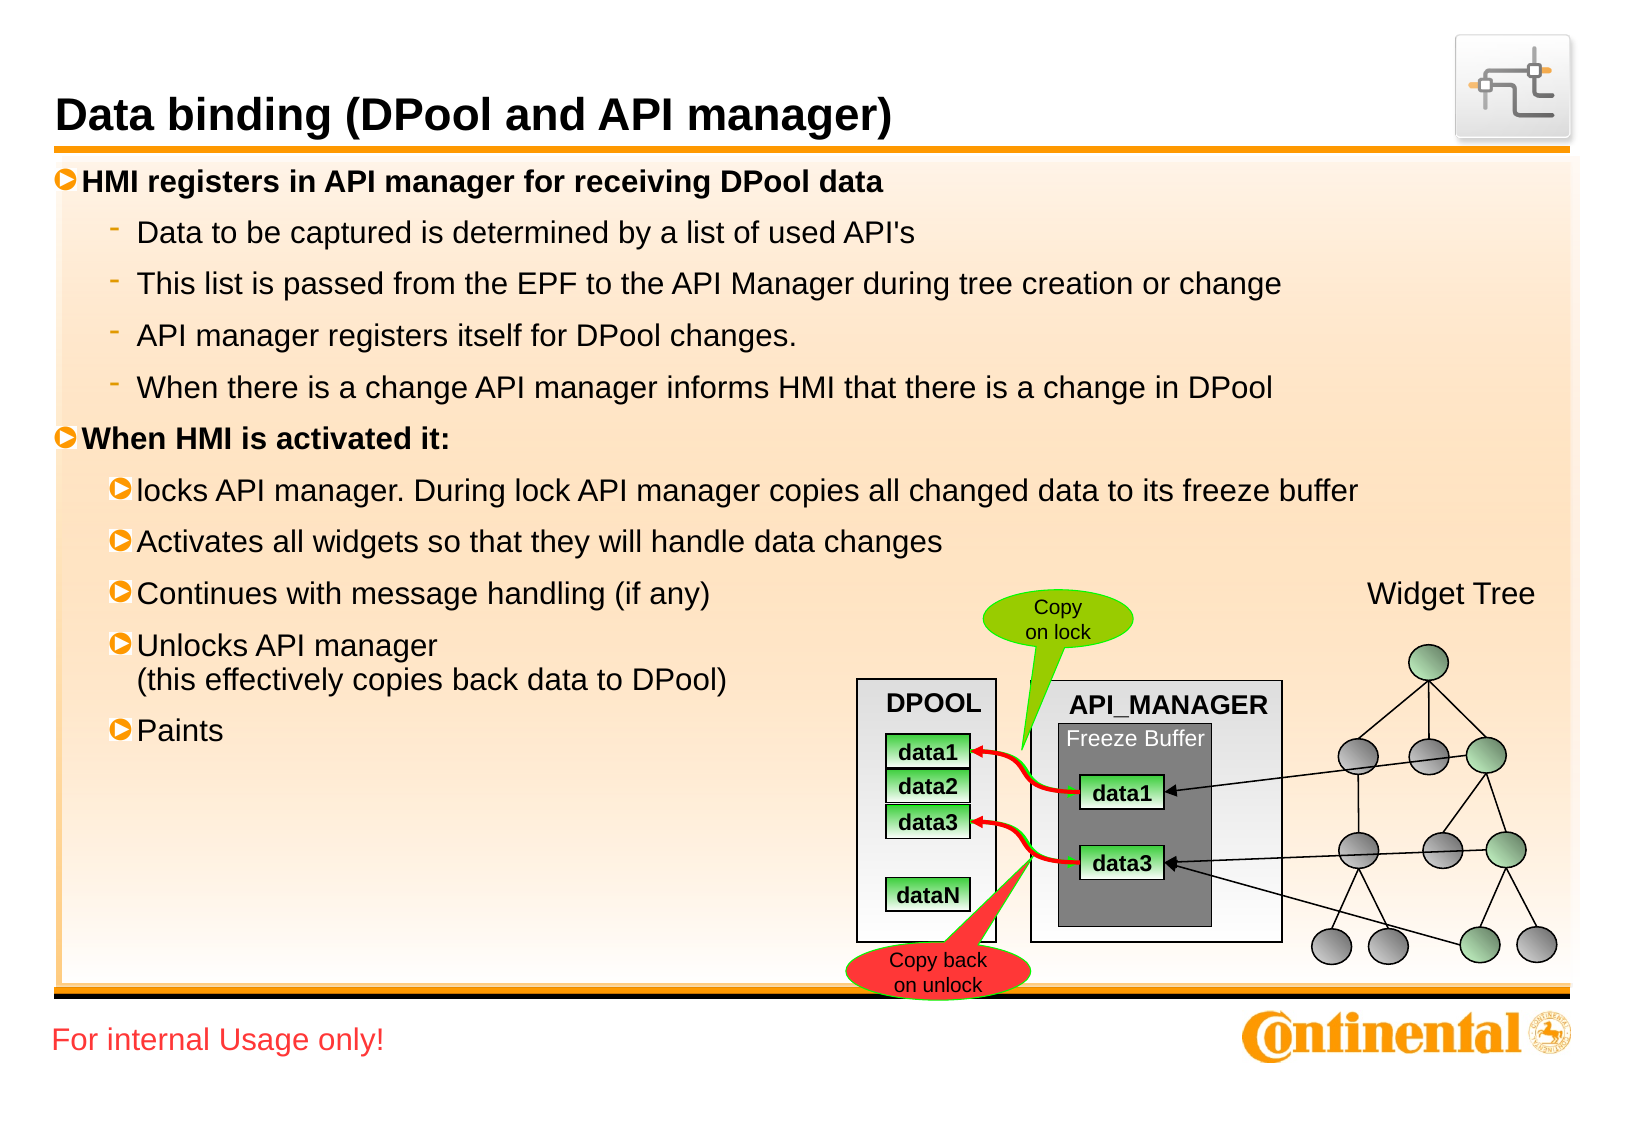

# Data binding (DPool and API manager)
HMI registers in API manager for receiving DPool data
Data to be captured is determined by a list of used API's
This list is passed from the EPF to the API Manager during tree creation or change
API manager registers itself for DPool changes.
When there is a change API manager informs HMI that there is a change in DPool
When HMI is activated it:
locks API manager. During lock API manager copies all changed data to its freeze buffer
Activates all widgets so that they will handle data changes
Continues with message handling (if any)
Unlocks API manager
(this effectively copies back data to DPool)
Paints

Widget Tree
Copy on lock

DPOOL
API_MANAGER
Freeze Buffer
data1

data2
data1
data3

data3
dataN

Copy back on unlock